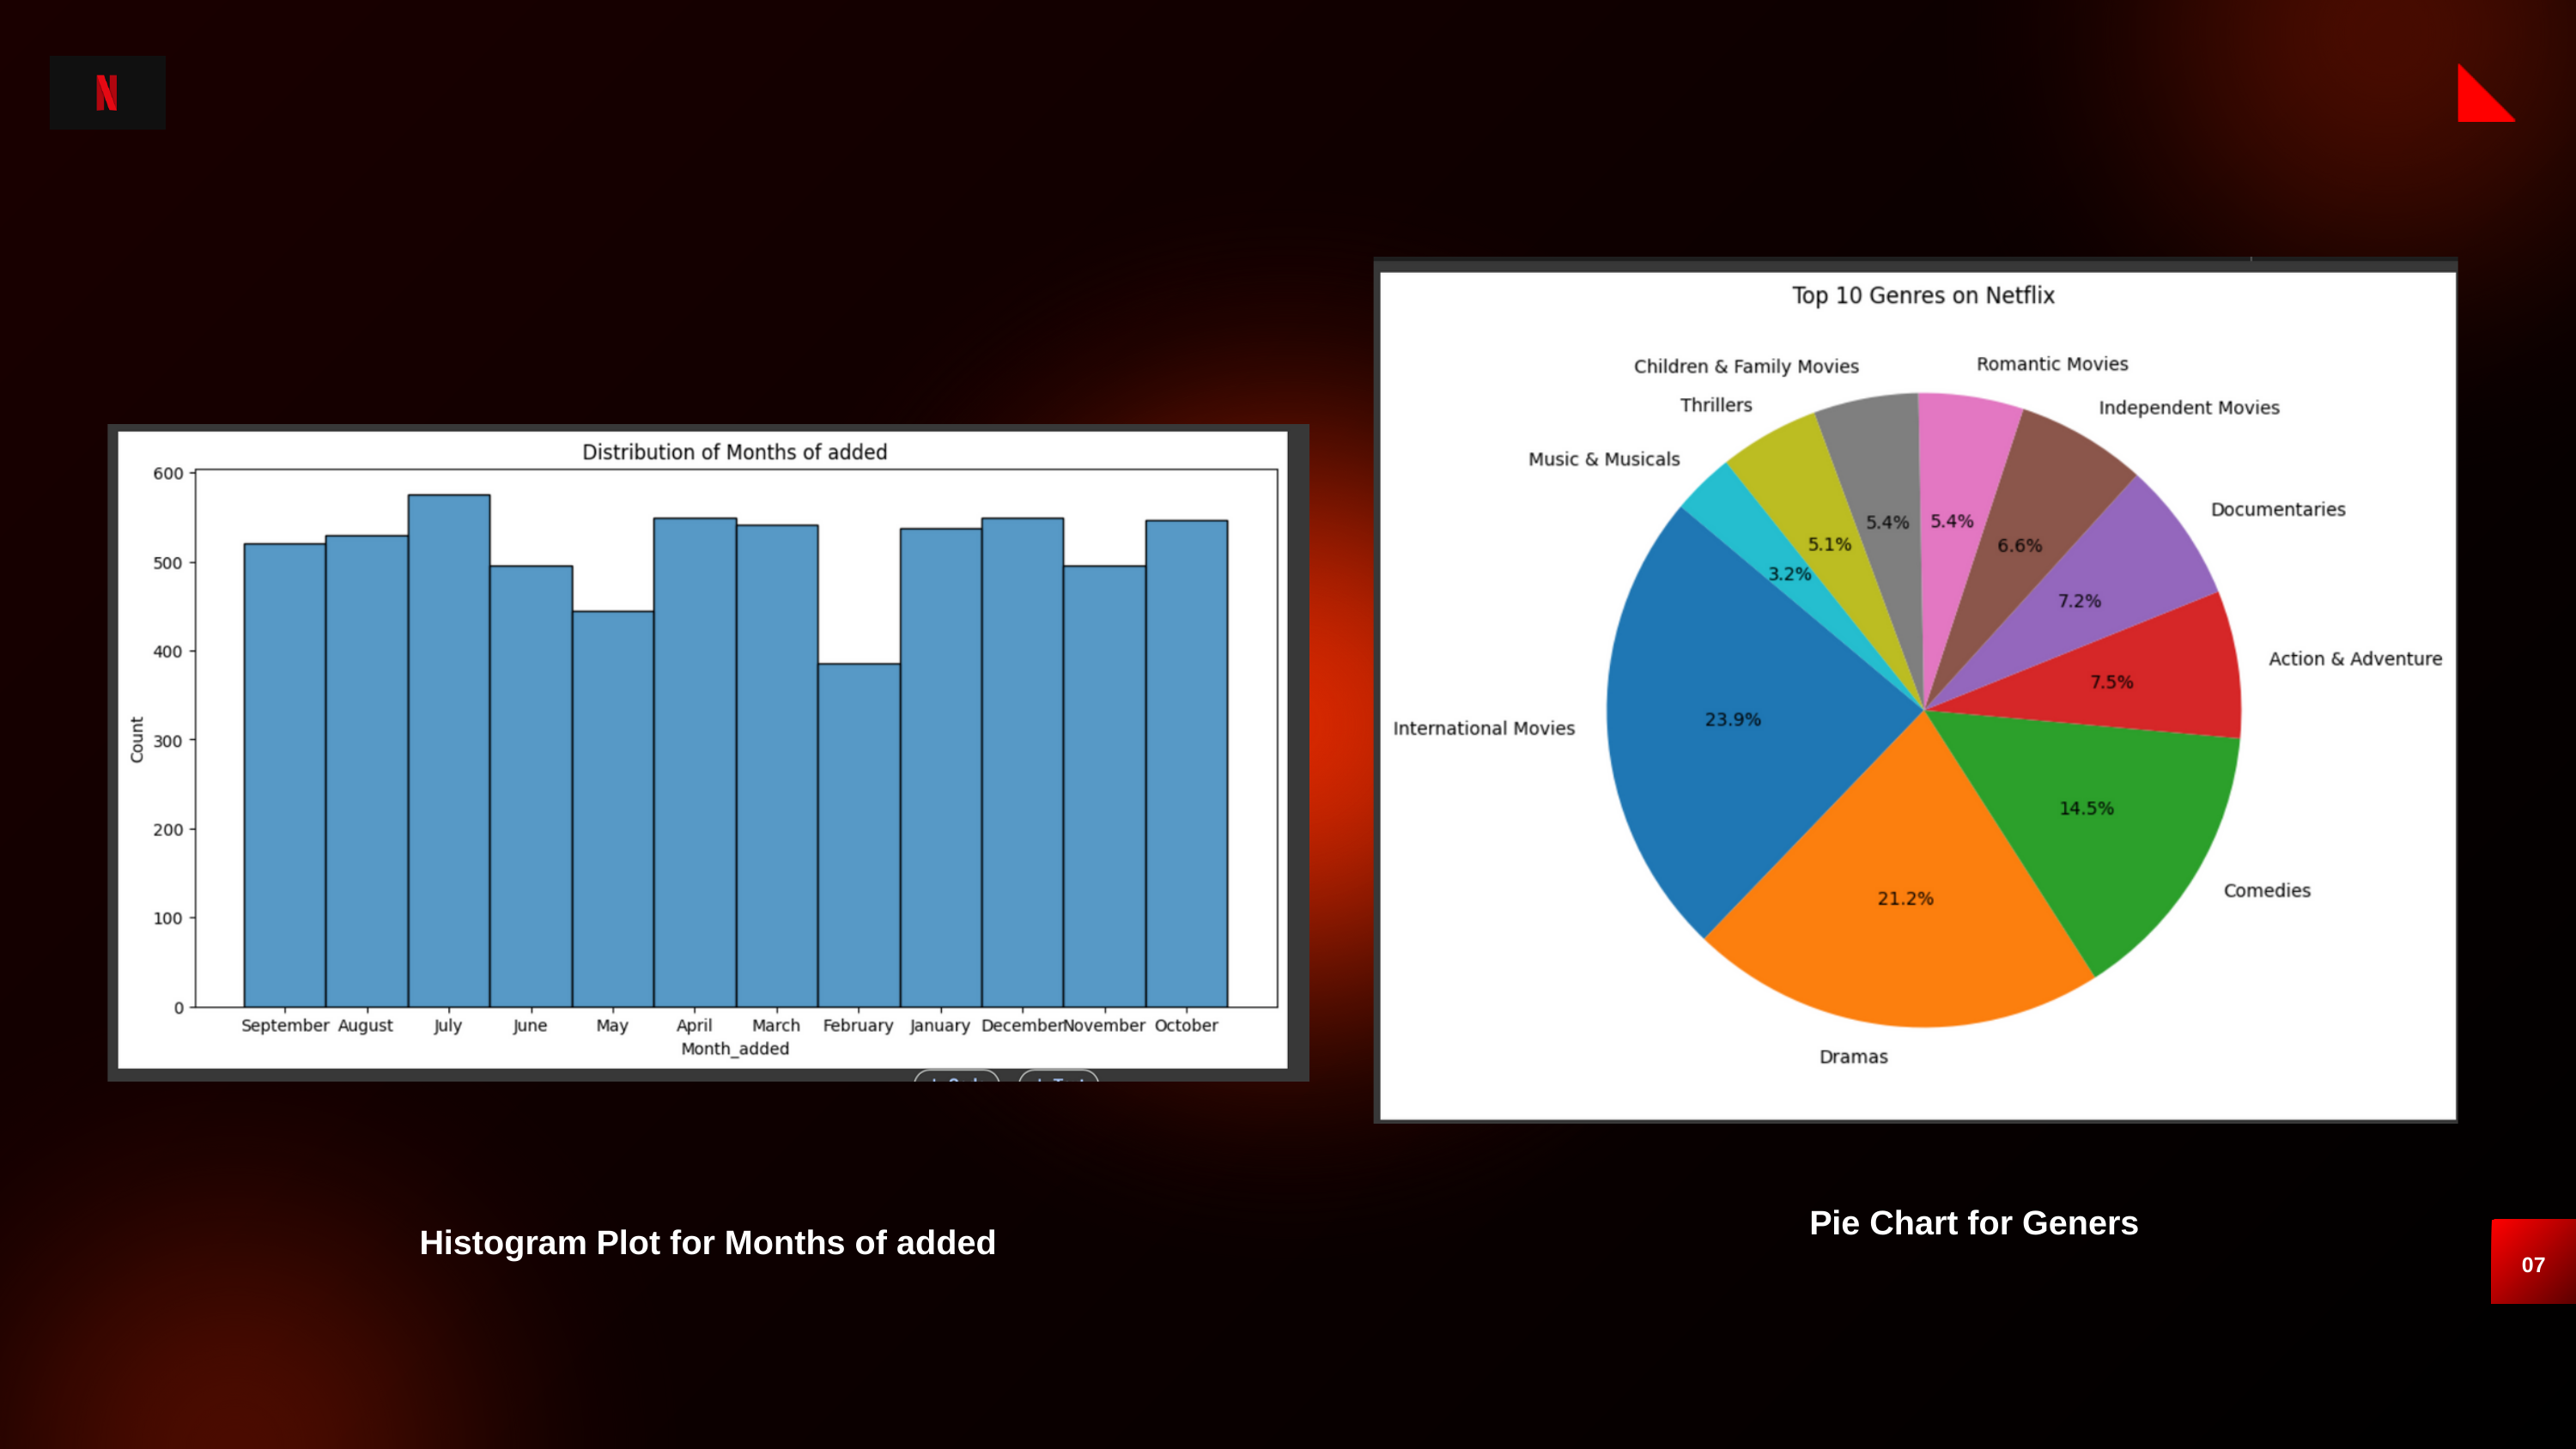

Pie Chart for Geners
Histogram Plot for Months of added

07